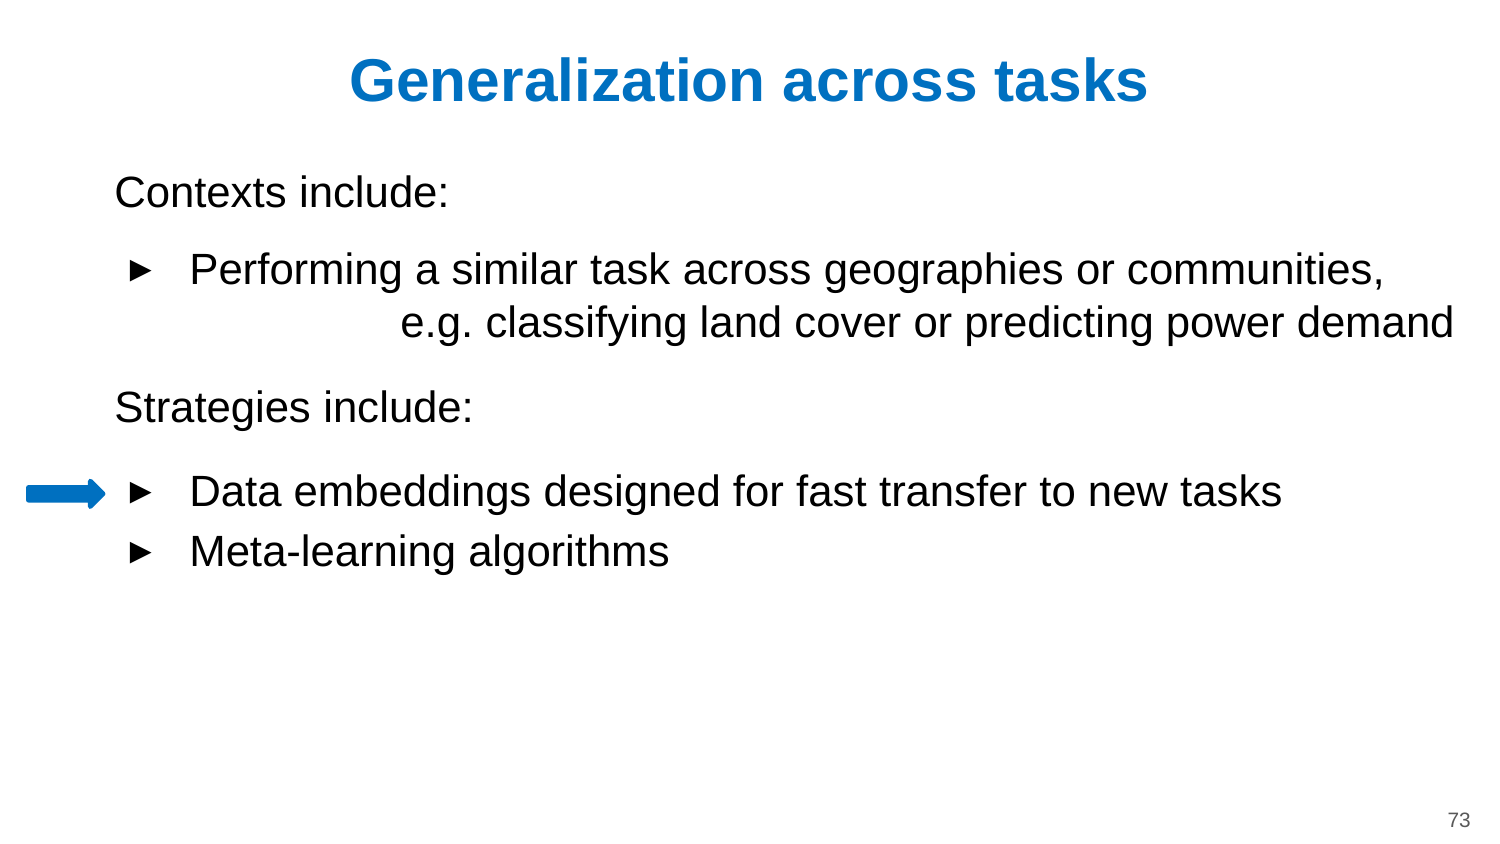

# Generalization across tasks
Contexts include:
Performing a similar task across geographies or communities, 	     e.g. classifying land cover or predicting power demand
Strategies include:
Data embeddings designed for fast transfer to new tasks
Meta-learning algorithms

73